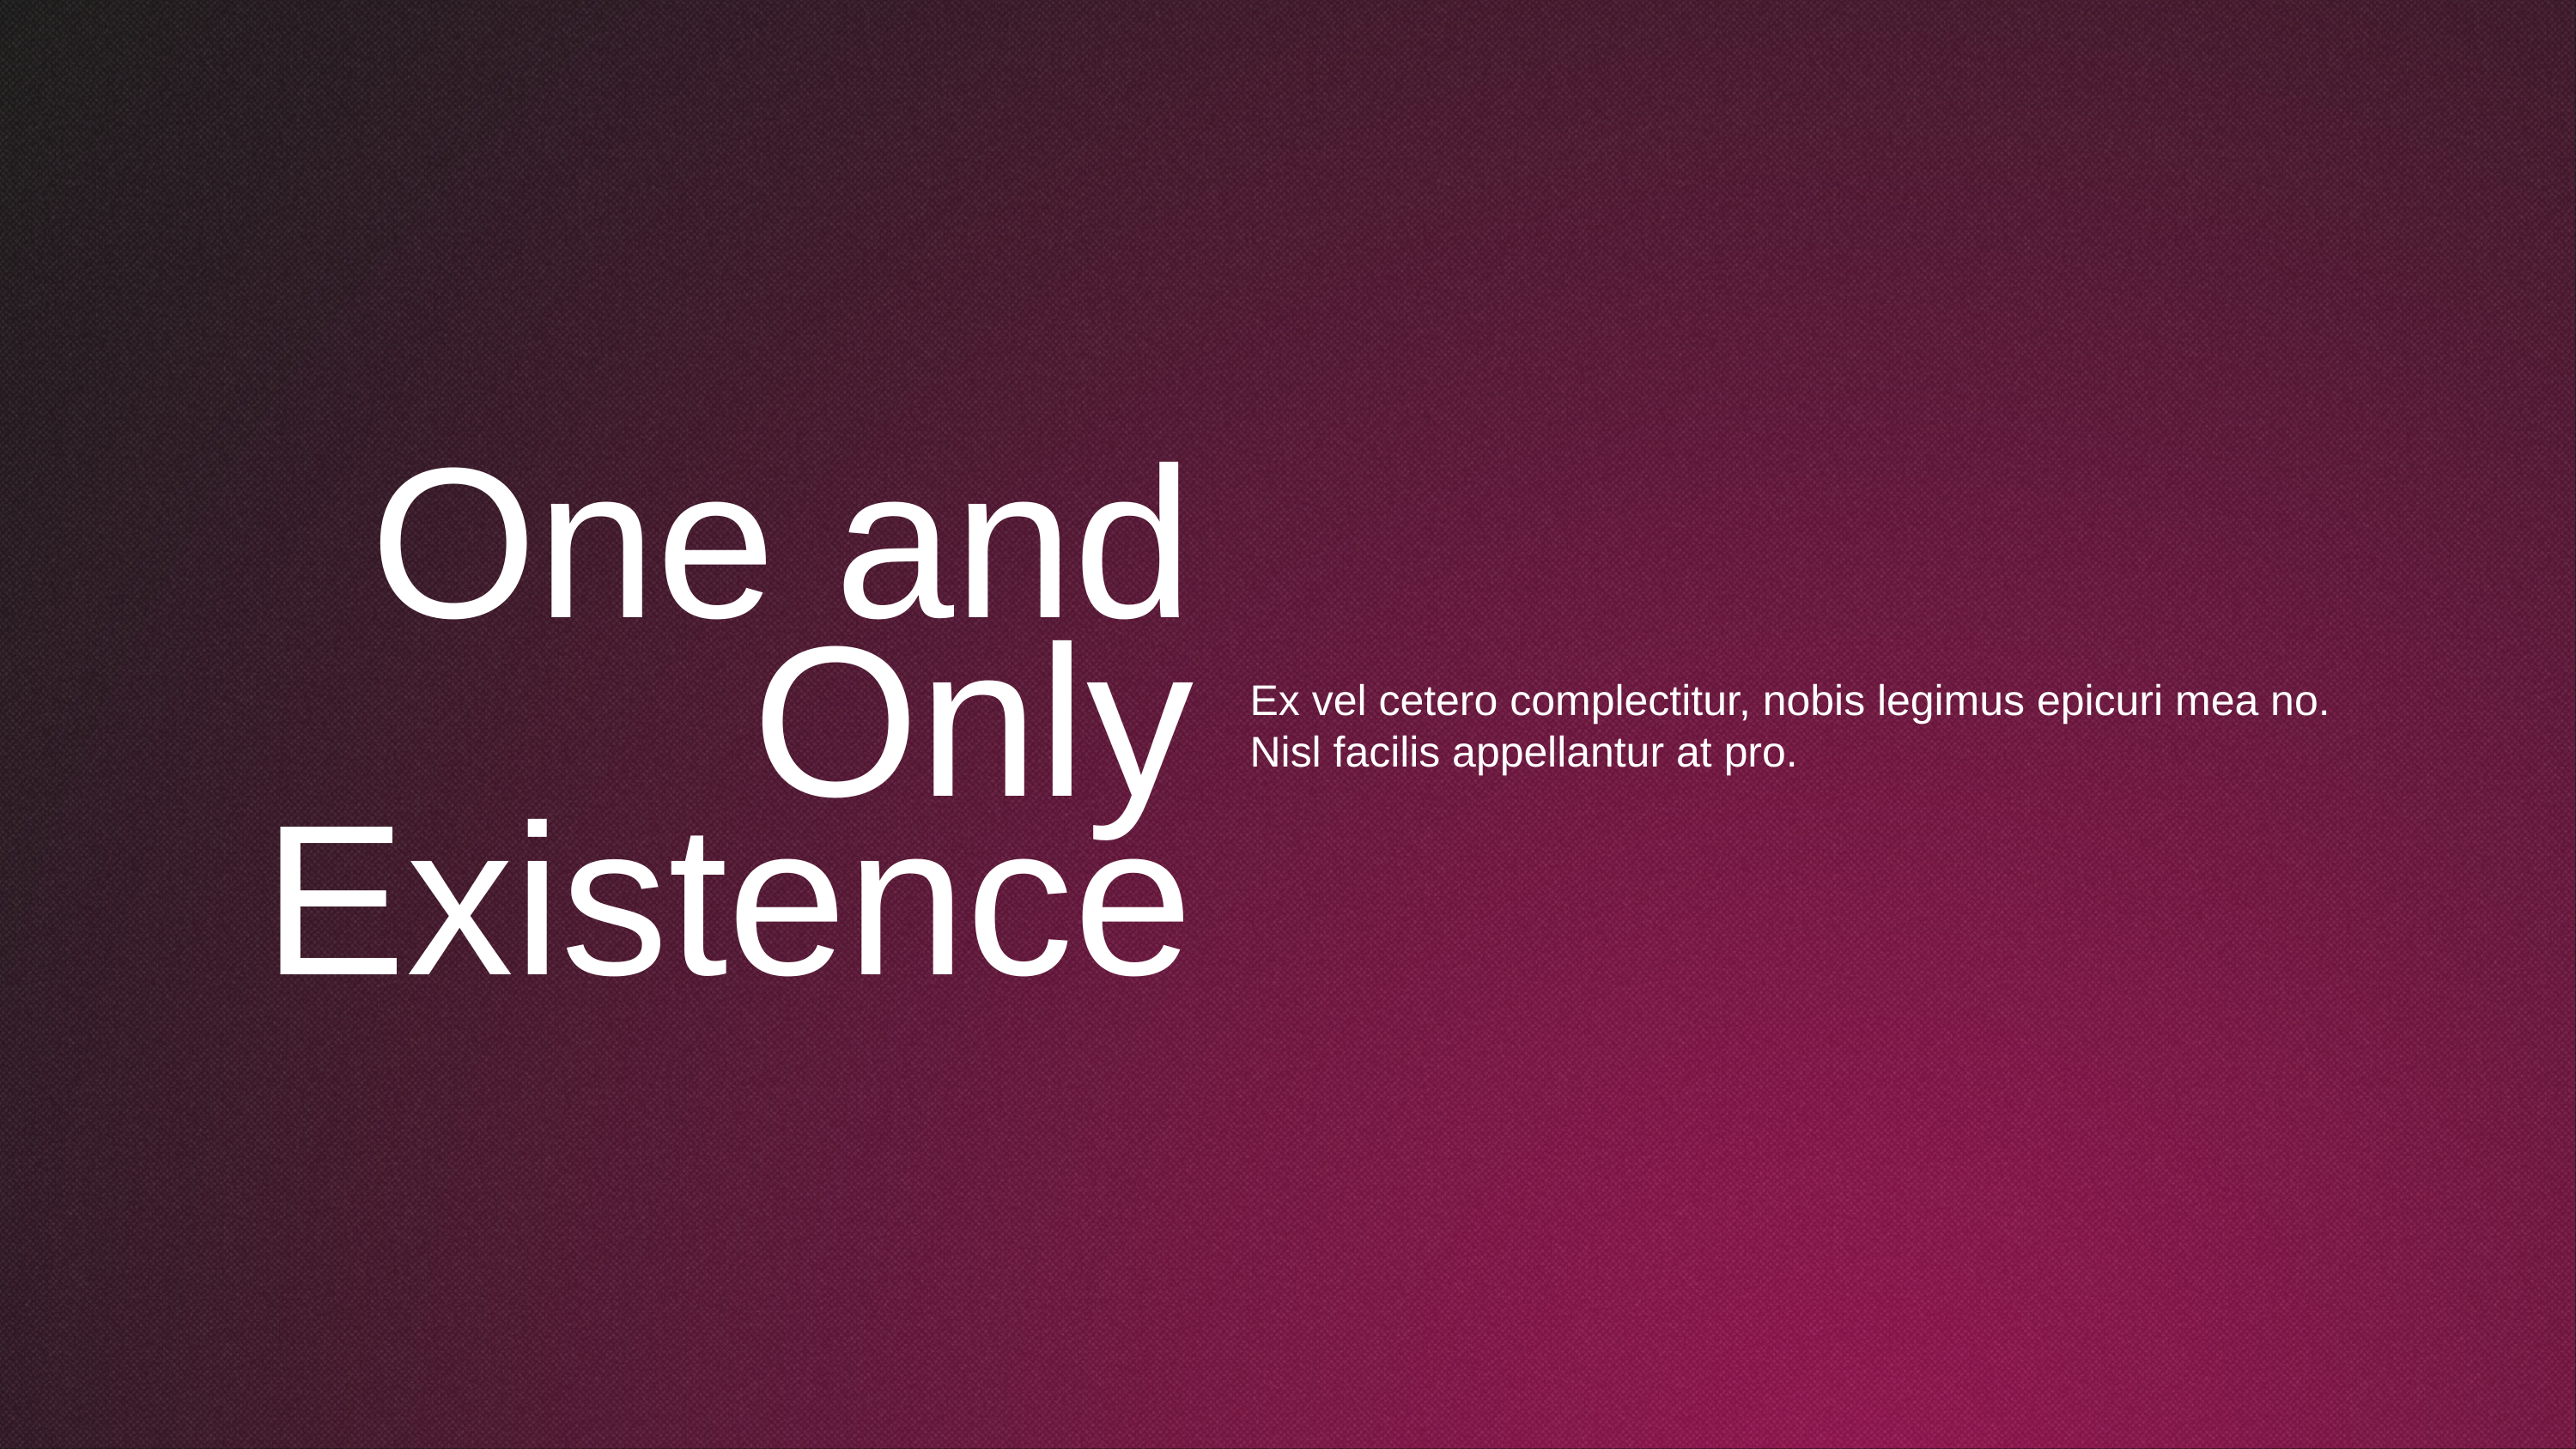

# One and Only Existence
Ex vel cetero complectitur, nobis legimus epicuri mea no. Nisl facilis appellantur at pro.